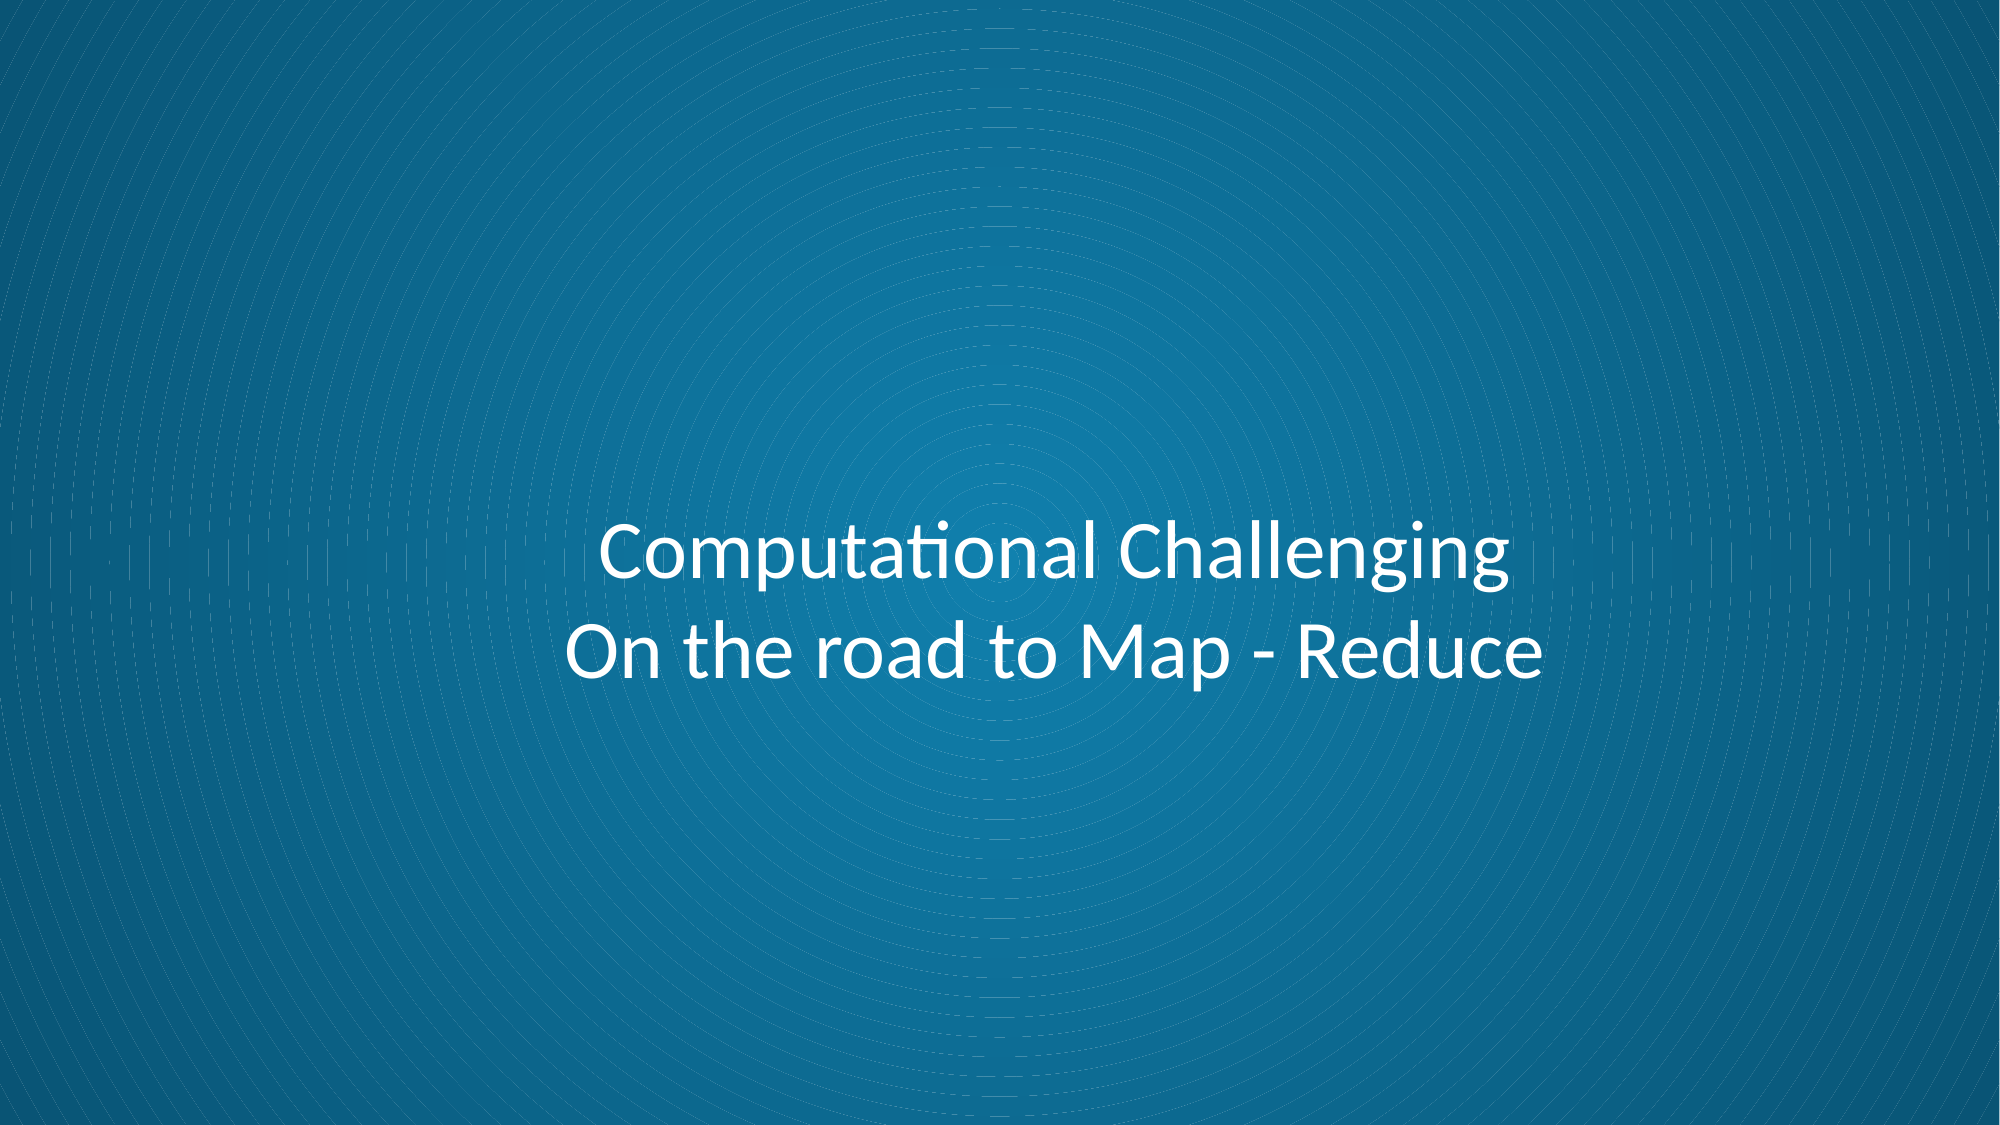

Computational Challenging
On the road to Map - Reduce